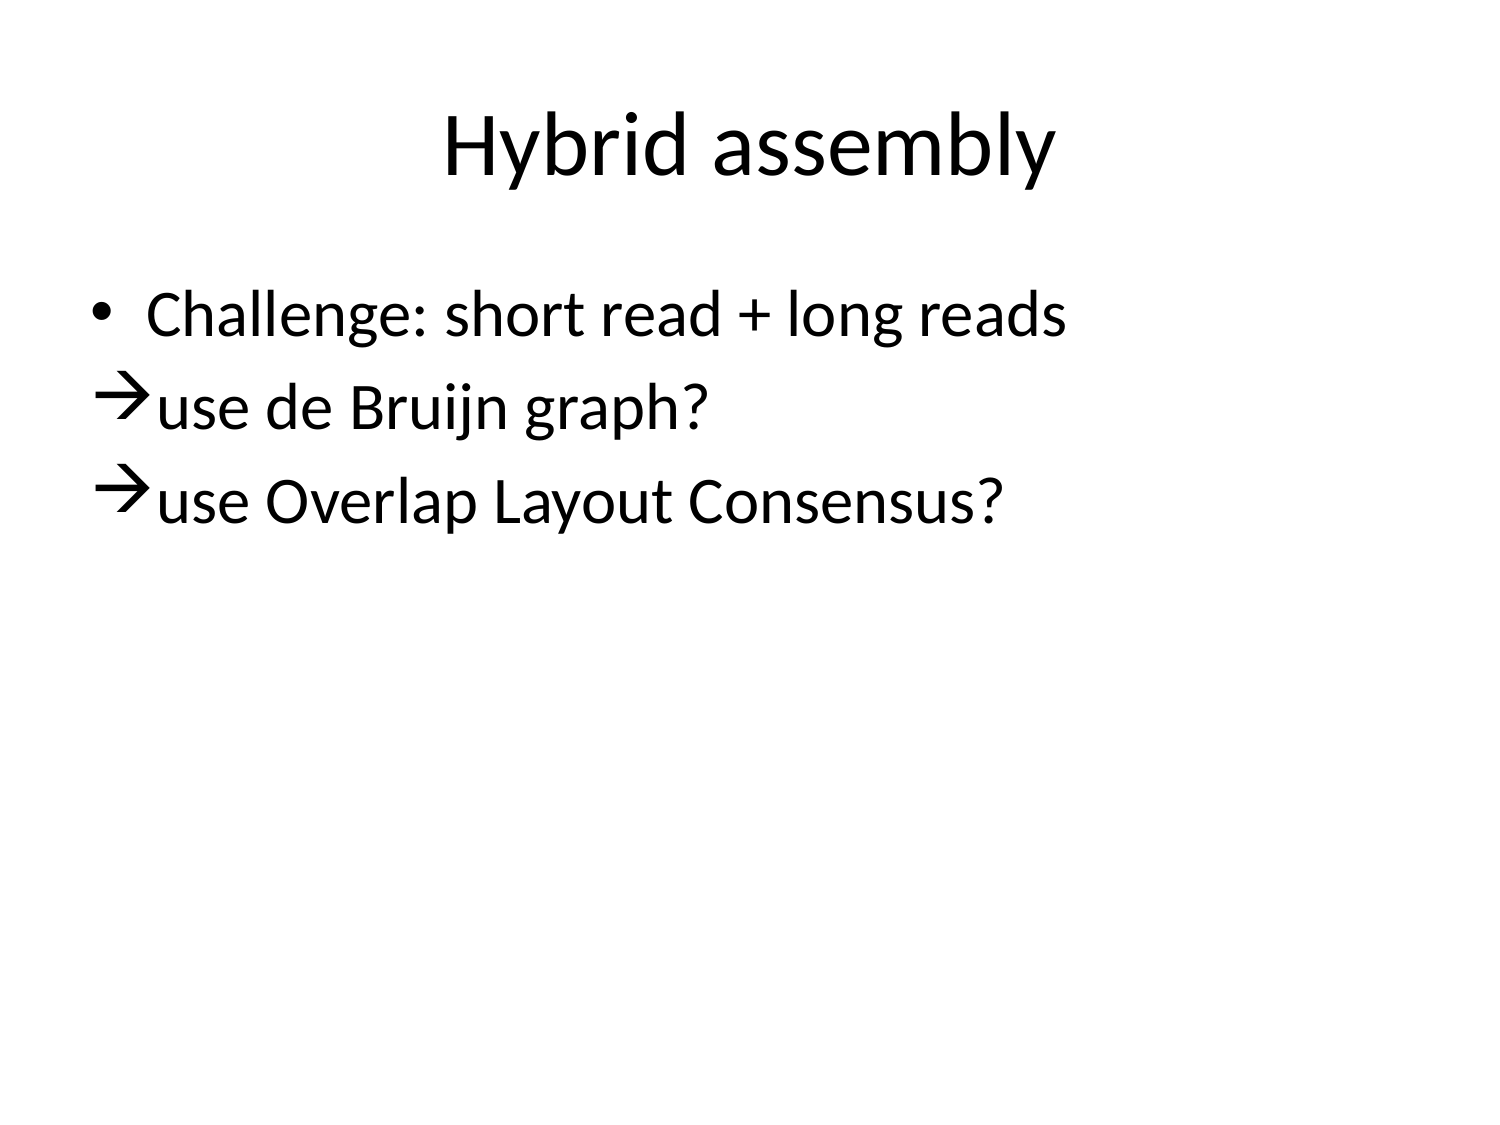

# Hybrid assembly
Challenge: short read + long reads
use de Bruijn graph?
use Overlap Layout Consensus?